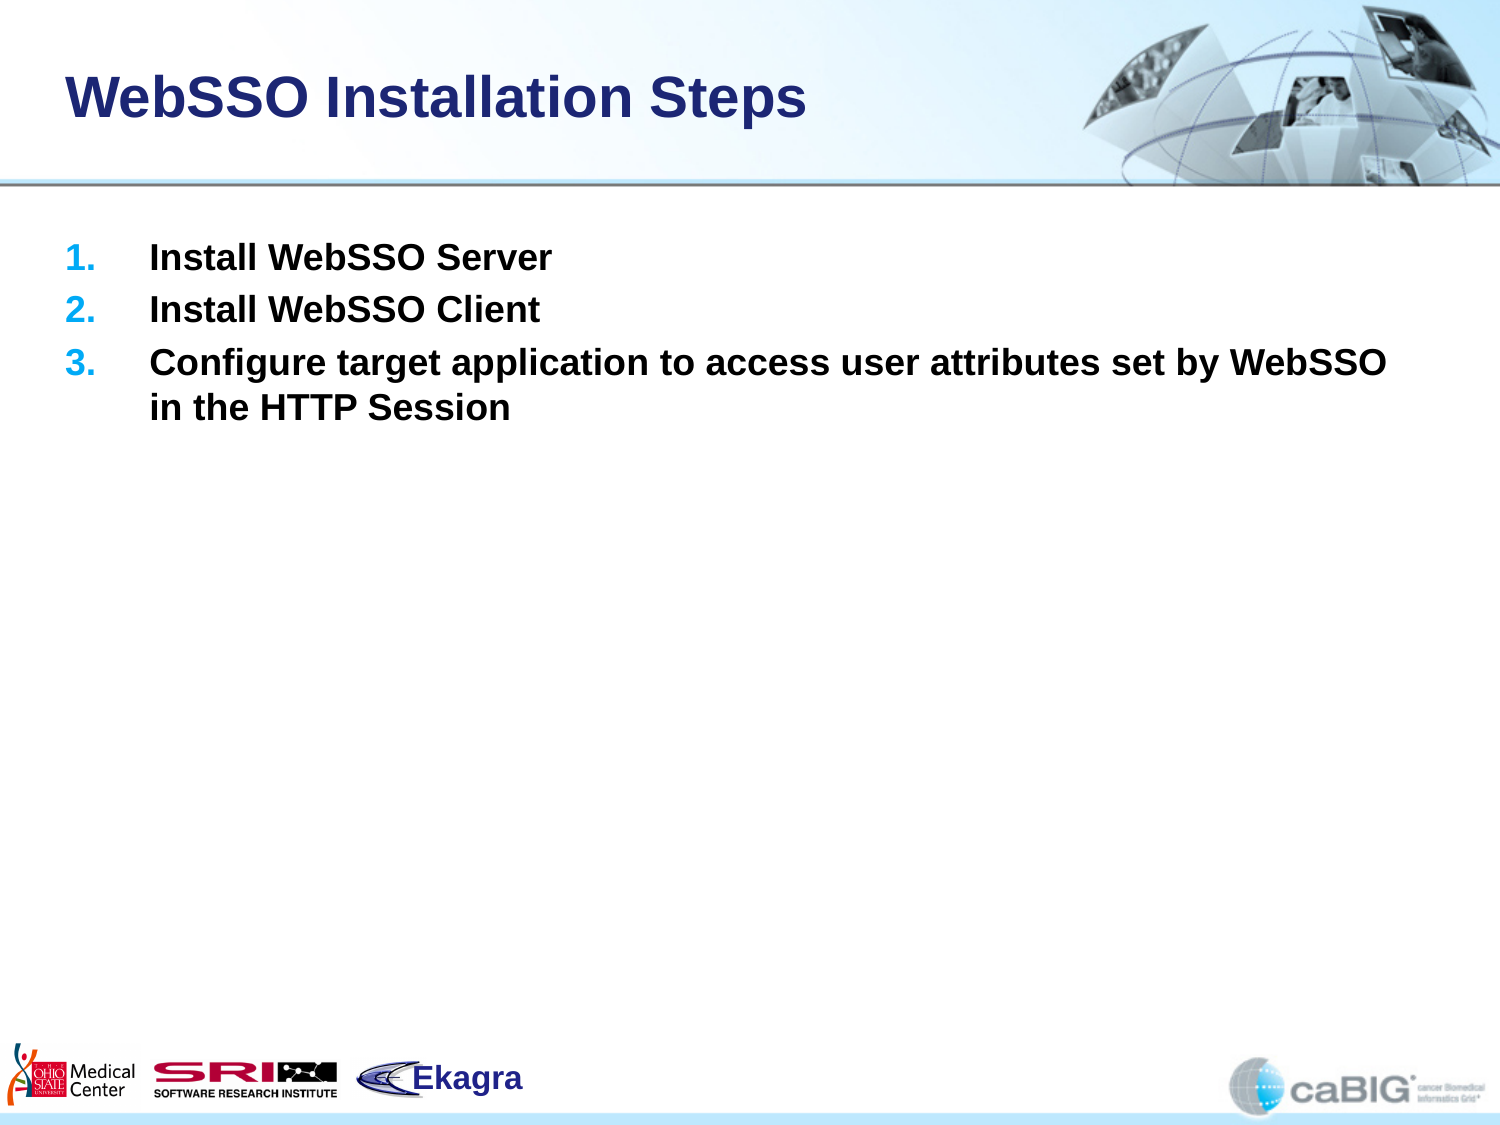

# WebSSO Installation Steps
Install WebSSO Server
Install WebSSO Client
Configure target application to access user attributes set by WebSSO in the HTTP Session